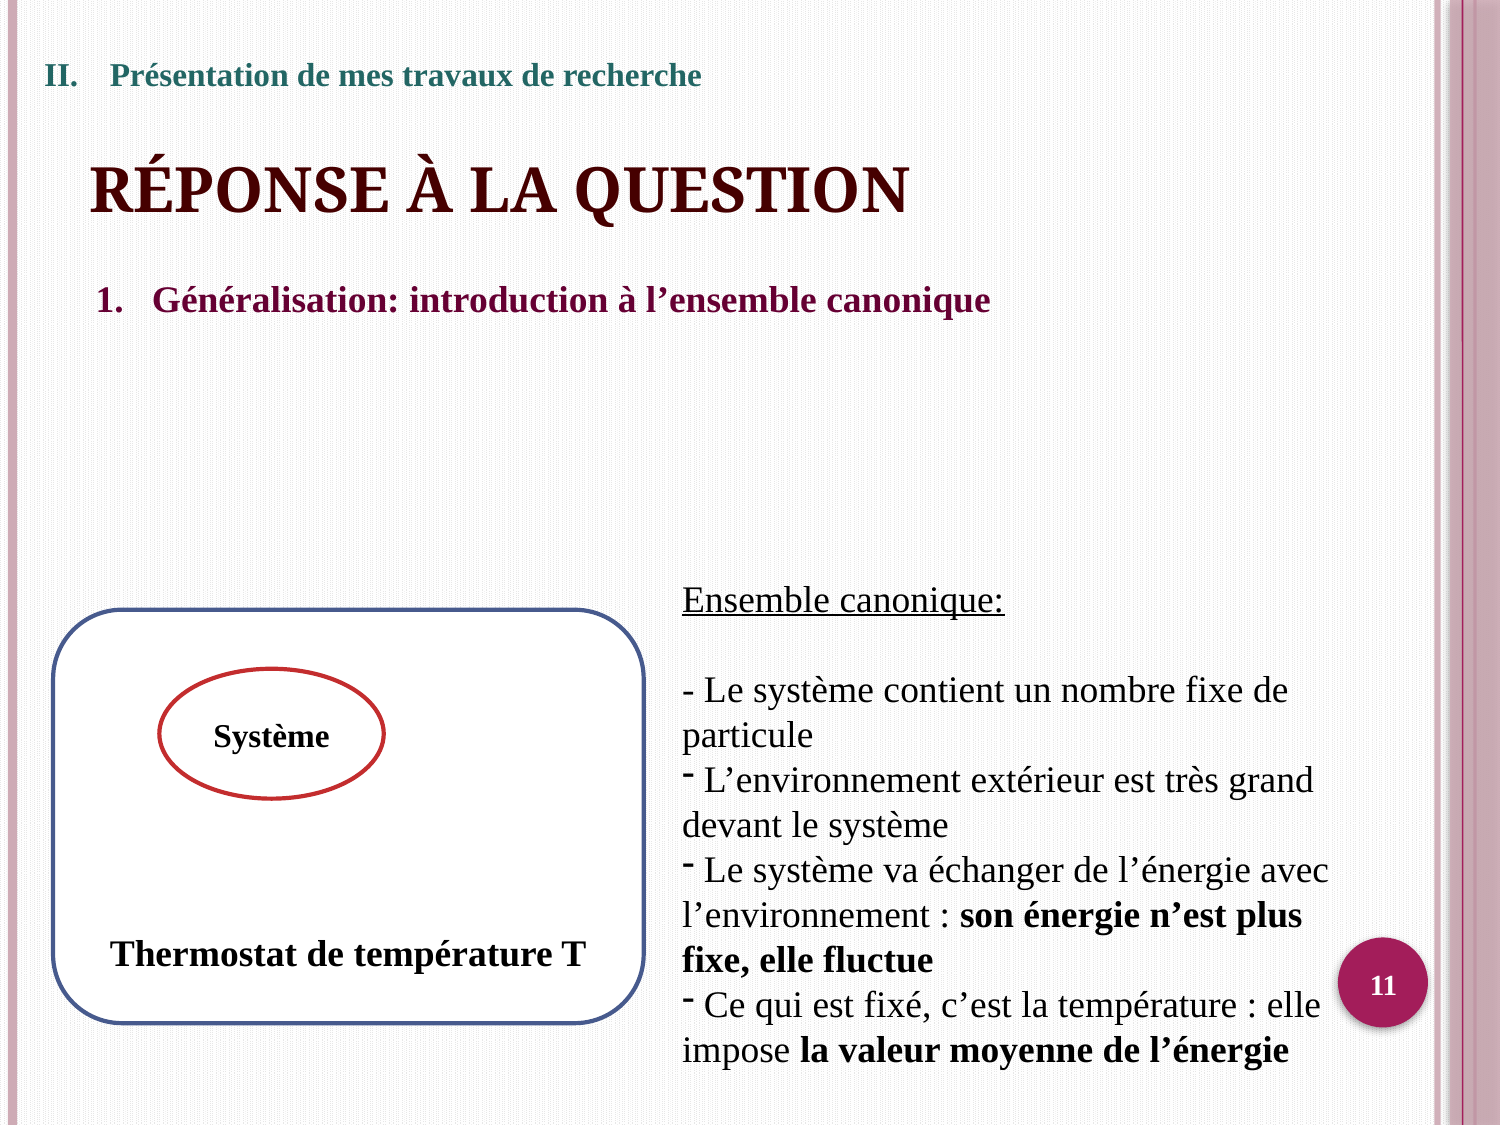

Présentation de mes travaux de recherche
# Réponse à la question
Généralisation: introduction à l’ensemble canonique
Ensemble canonique:

- Le système contient un nombre fixe de particule
 L’environnement extérieur est très grand devant le système
 Le système va échanger de l’énergie avec l’environnement : son énergie n’est plus fixe, elle fluctue
 Ce qui est fixé, c’est la température : elle impose la valeur moyenne de l’énergie

Thermostat de température T
Système
11